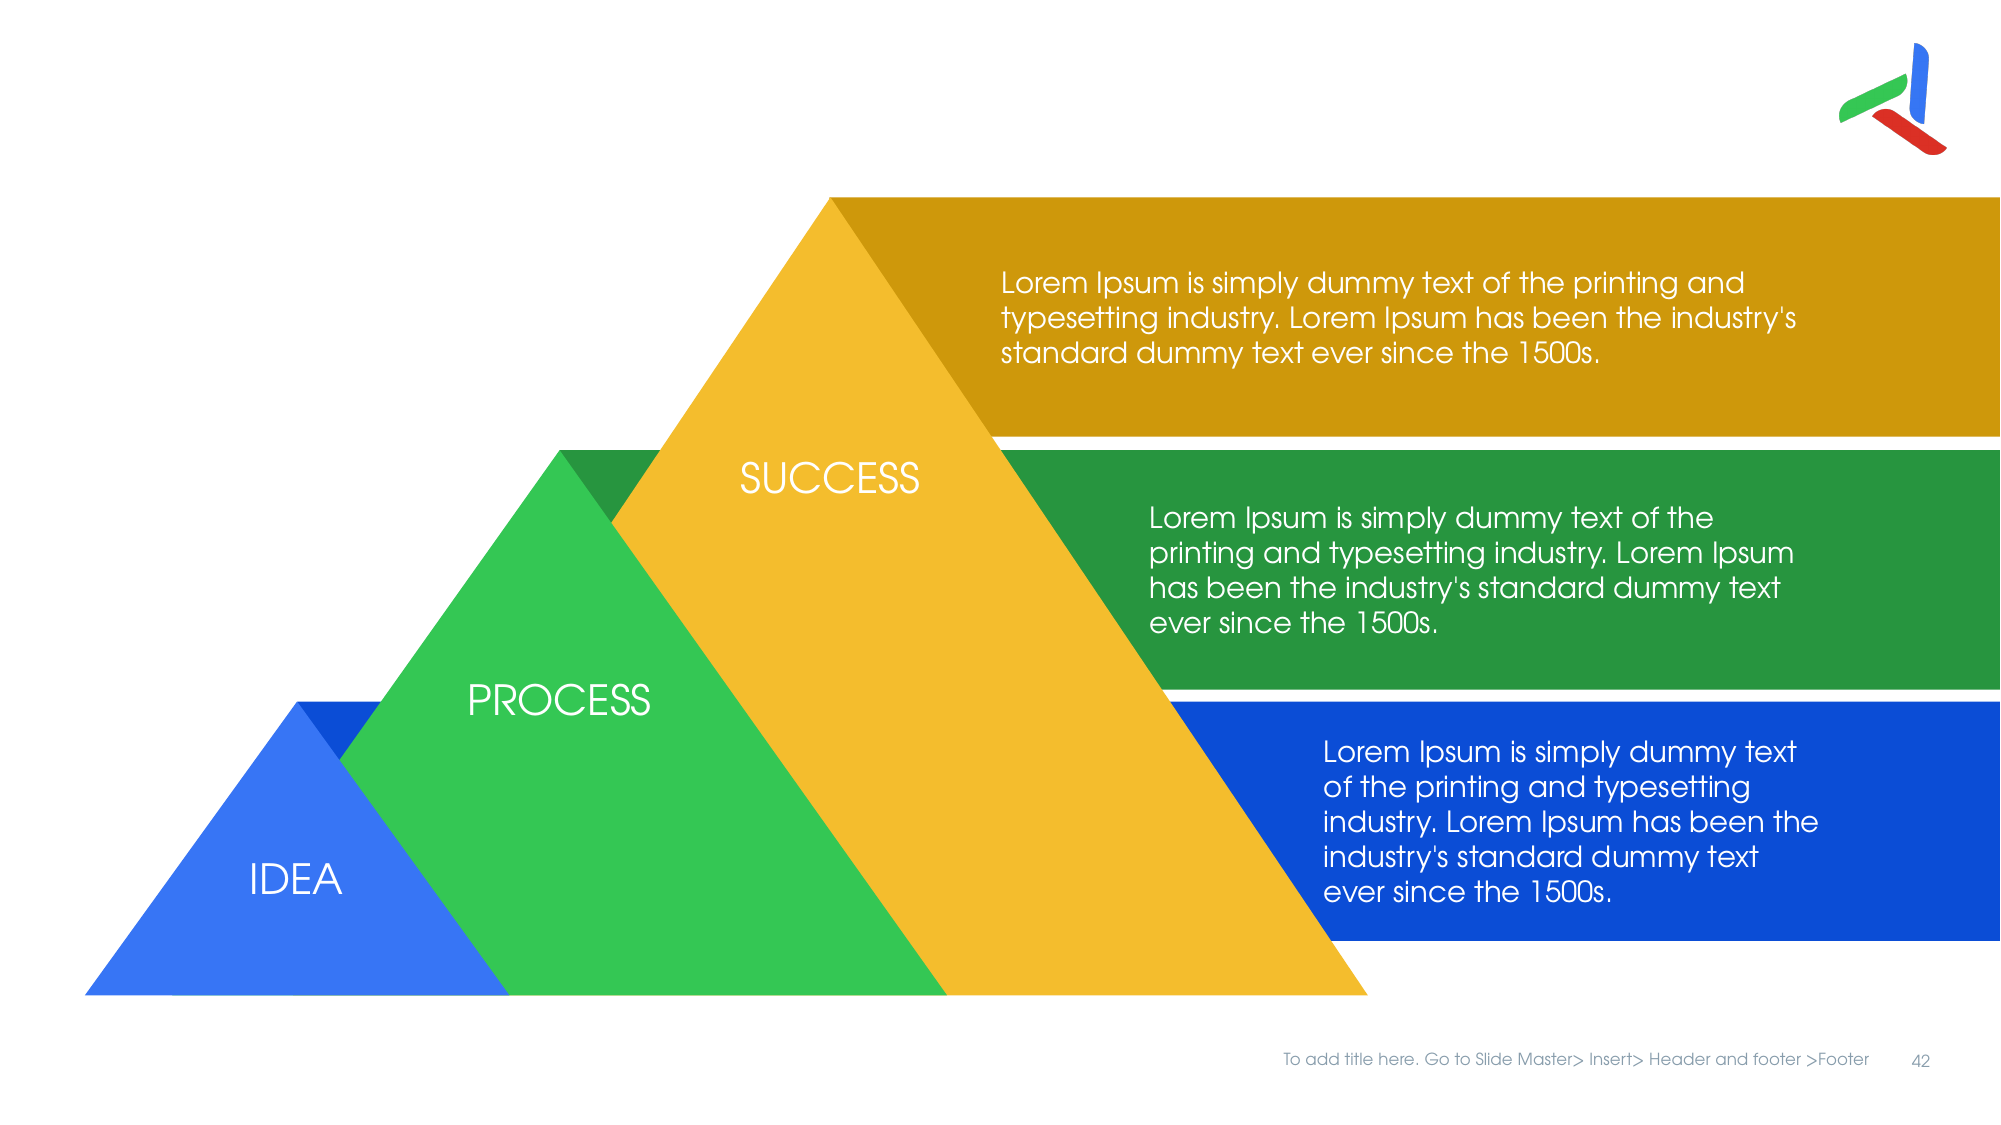

#

Lorem Ipsum is simply dummy text of the printing and typesetting industry. Lorem Ipsum has been the industry's standard dummy text ever since the 1500s.

SUCCESS
Lorem Ipsum is simply dummy text of the printing and typesetting industry. Lorem Ipsum has been the industry's standard dummy text ever since the 1500s.
PROCESS

Lorem Ipsum is simply dummy text of the printing and typesetting industry. Lorem Ipsum has been the industry's standard dummy text ever since the 1500s.
IDEA
To add title here. Go to Slide Master> Insert> Header and footer >Footer